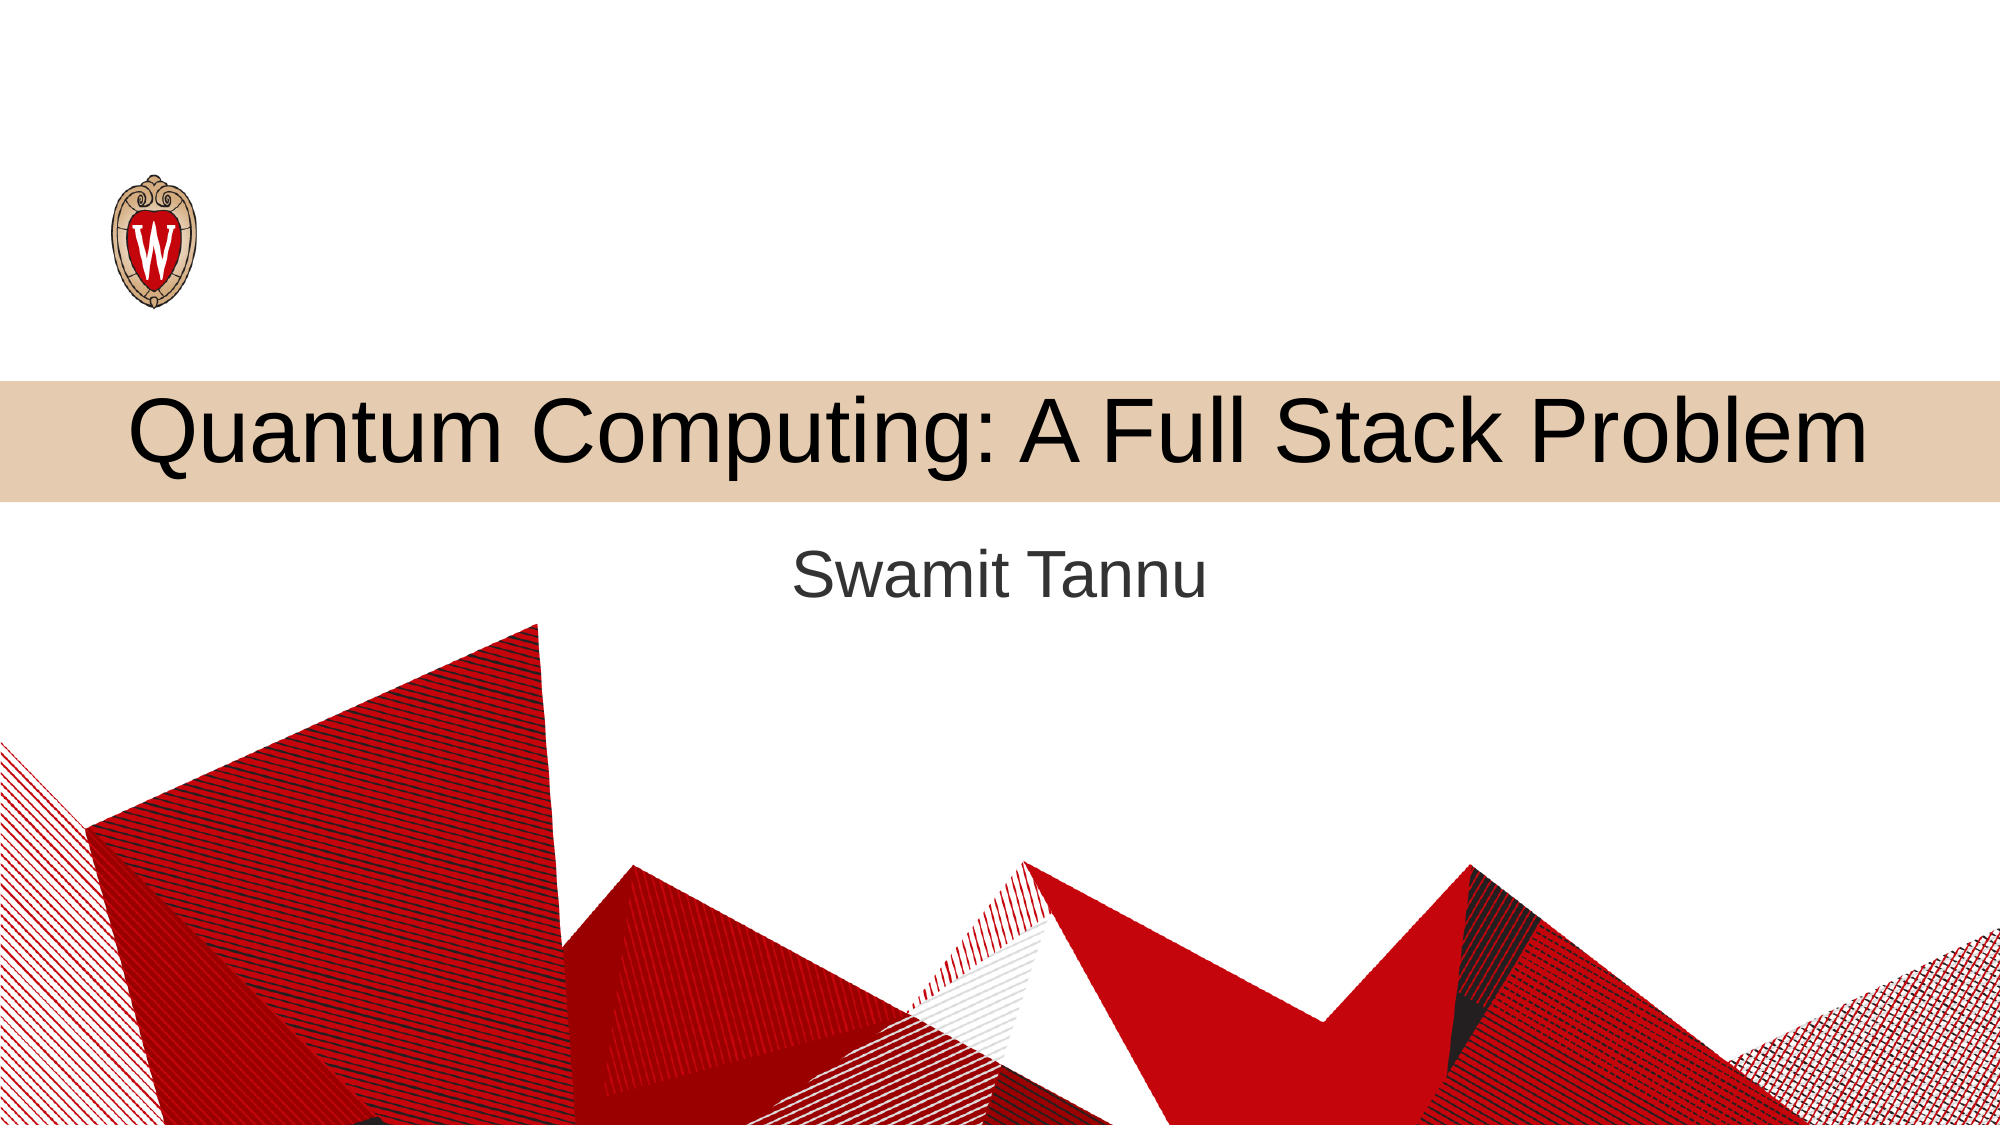

# Quantum Computing: A Full Stack Problem
Swamit Tannu